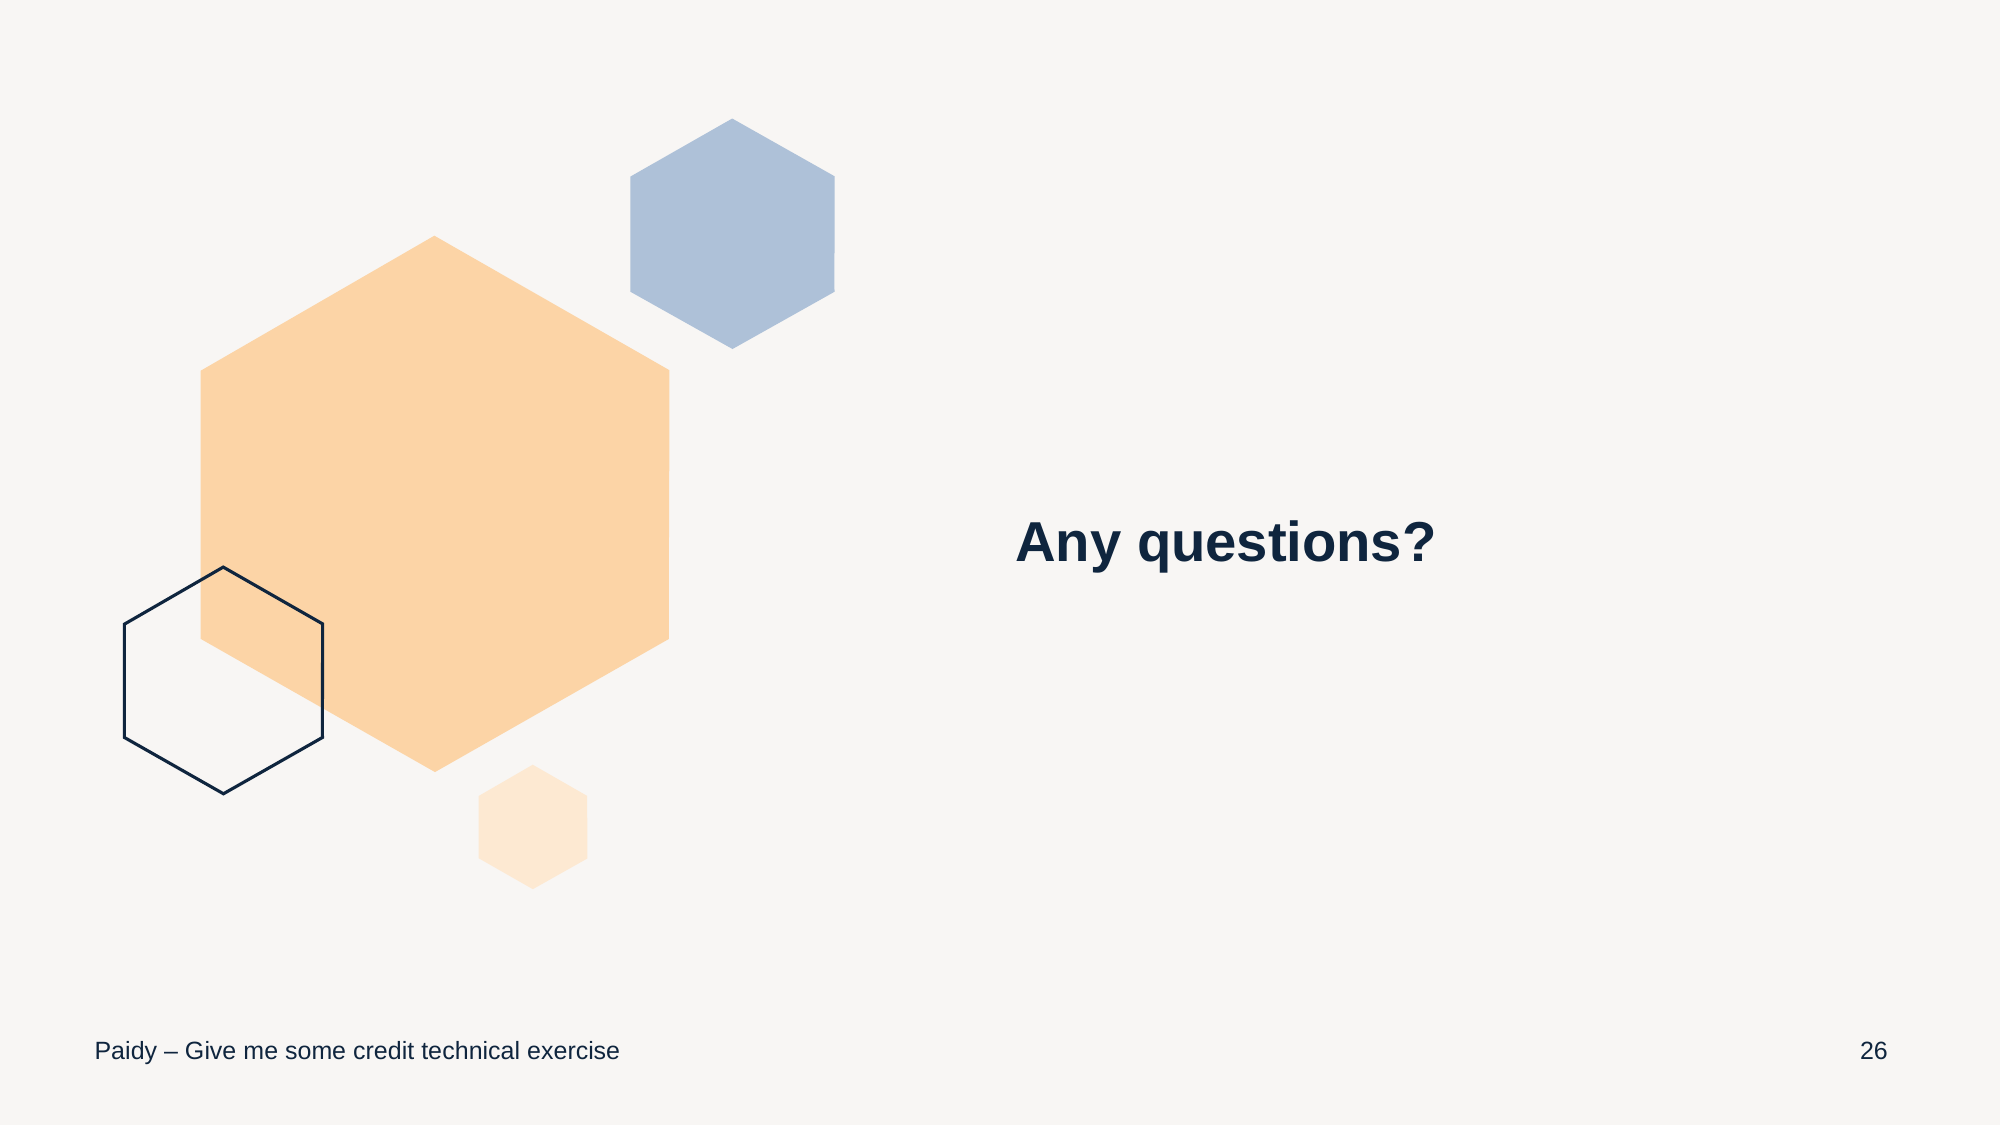

# Any questions?

Paidy – Give me some credit technical exercise
26